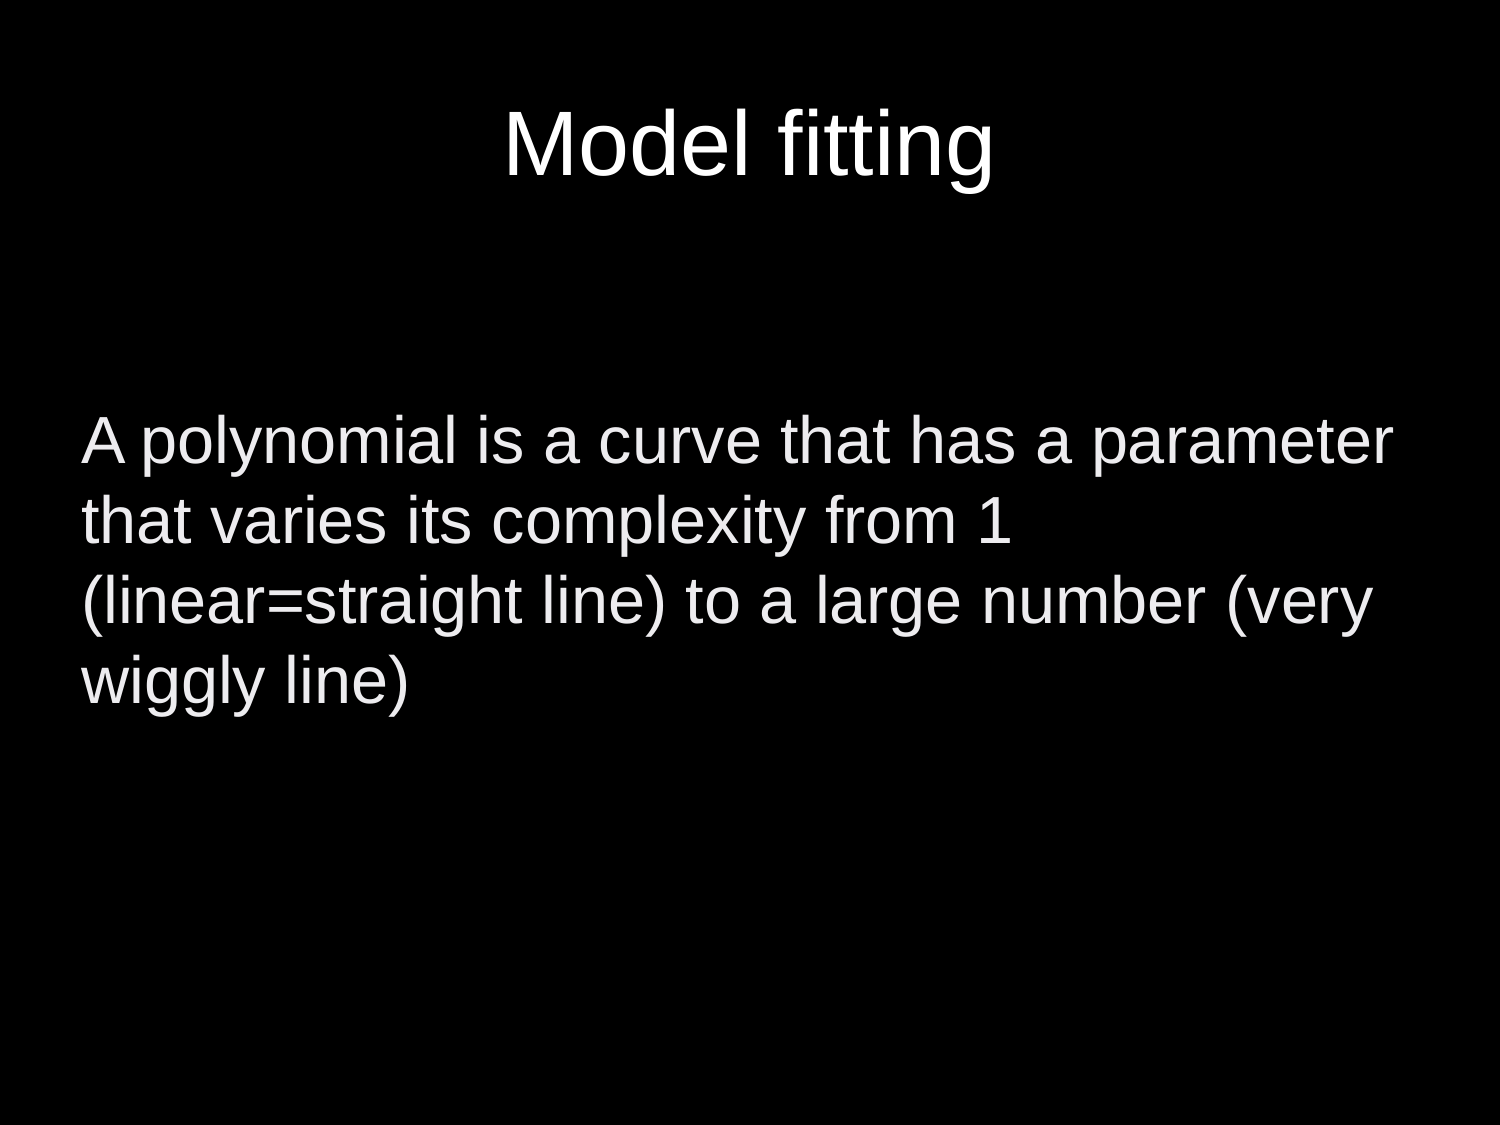

# Model fitting
A polynomial is a curve that has a parameter that varies its complexity from 1 (linear=straight line) to a large number (very wiggly line)

37